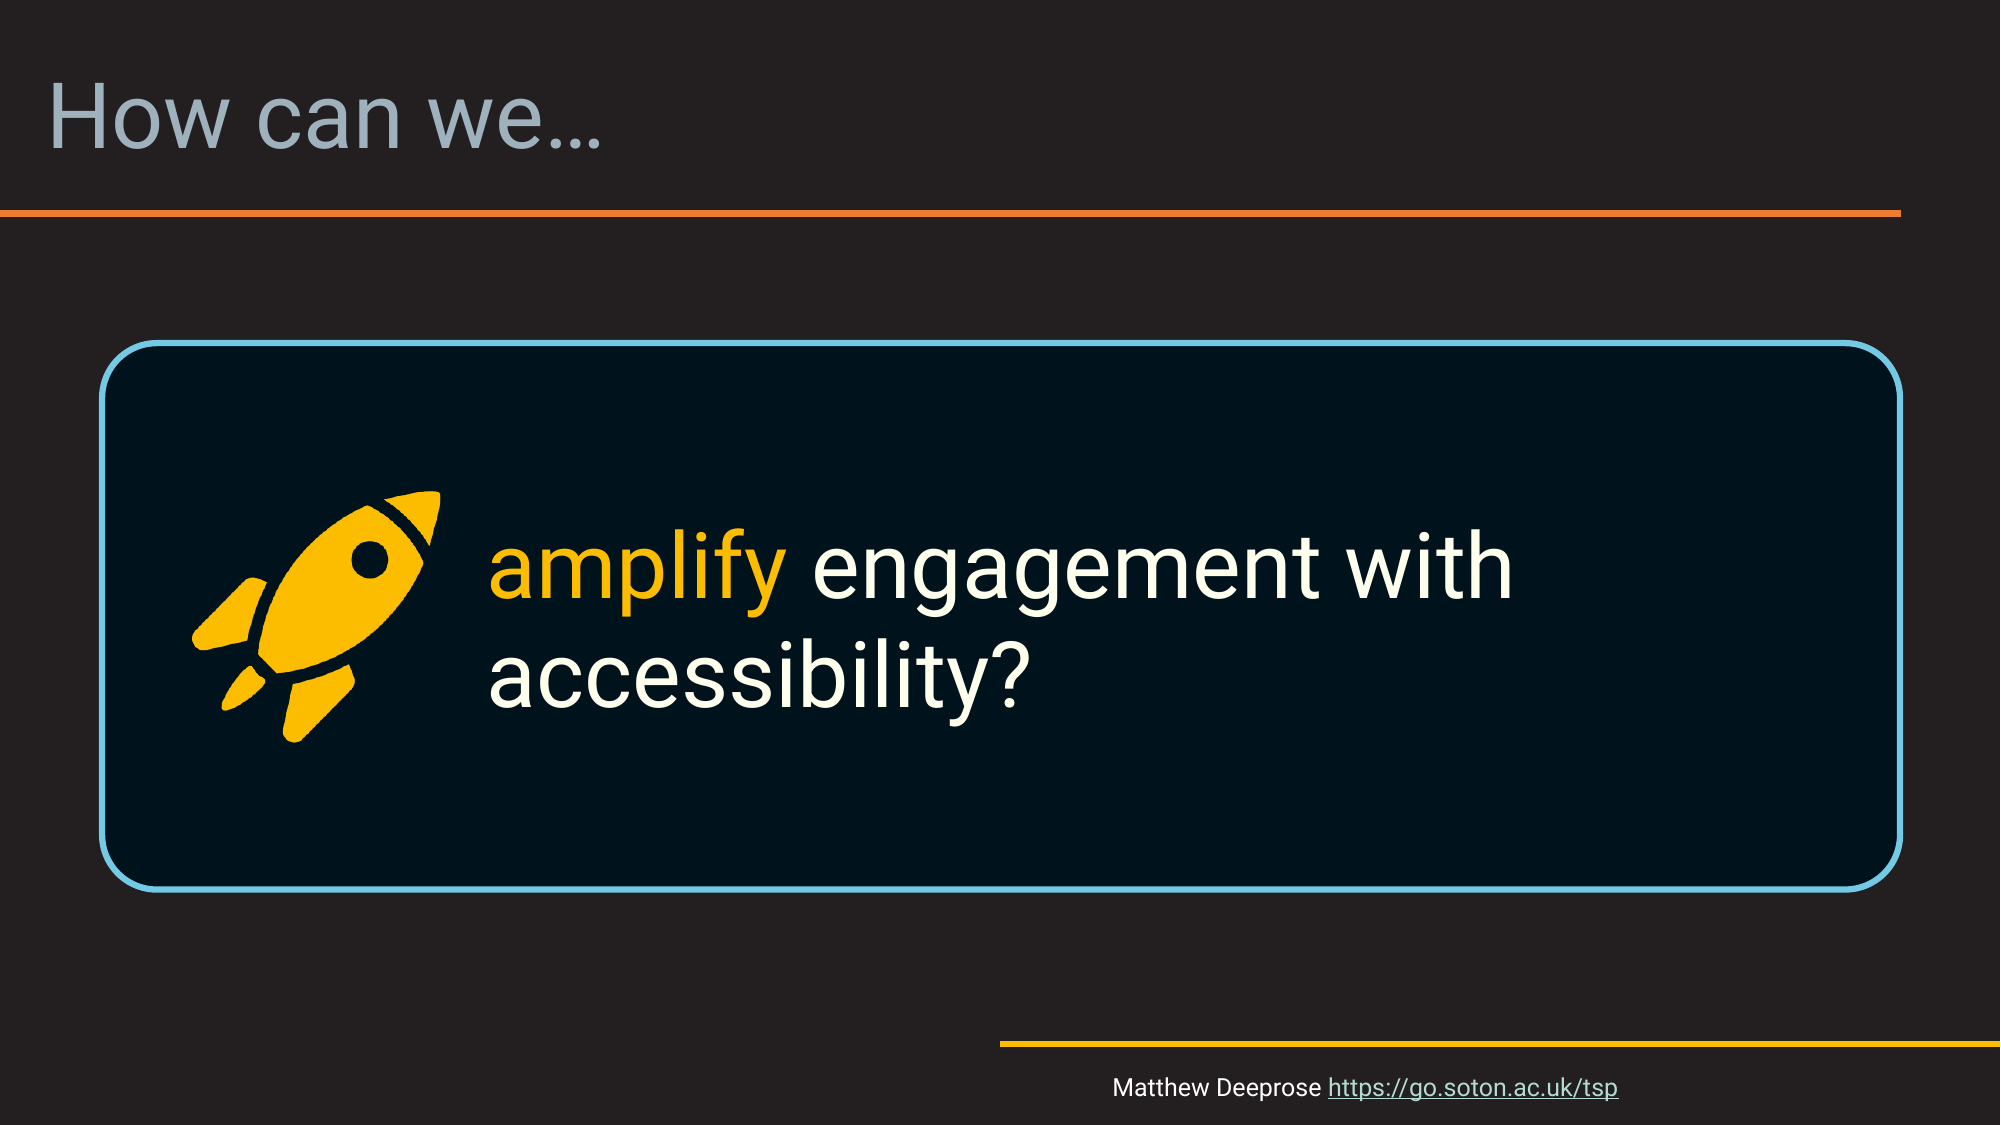

# How can we… 3

amplify engagement with accessibility?

Matthew Deeprose https://go.soton.ac.uk/tsp